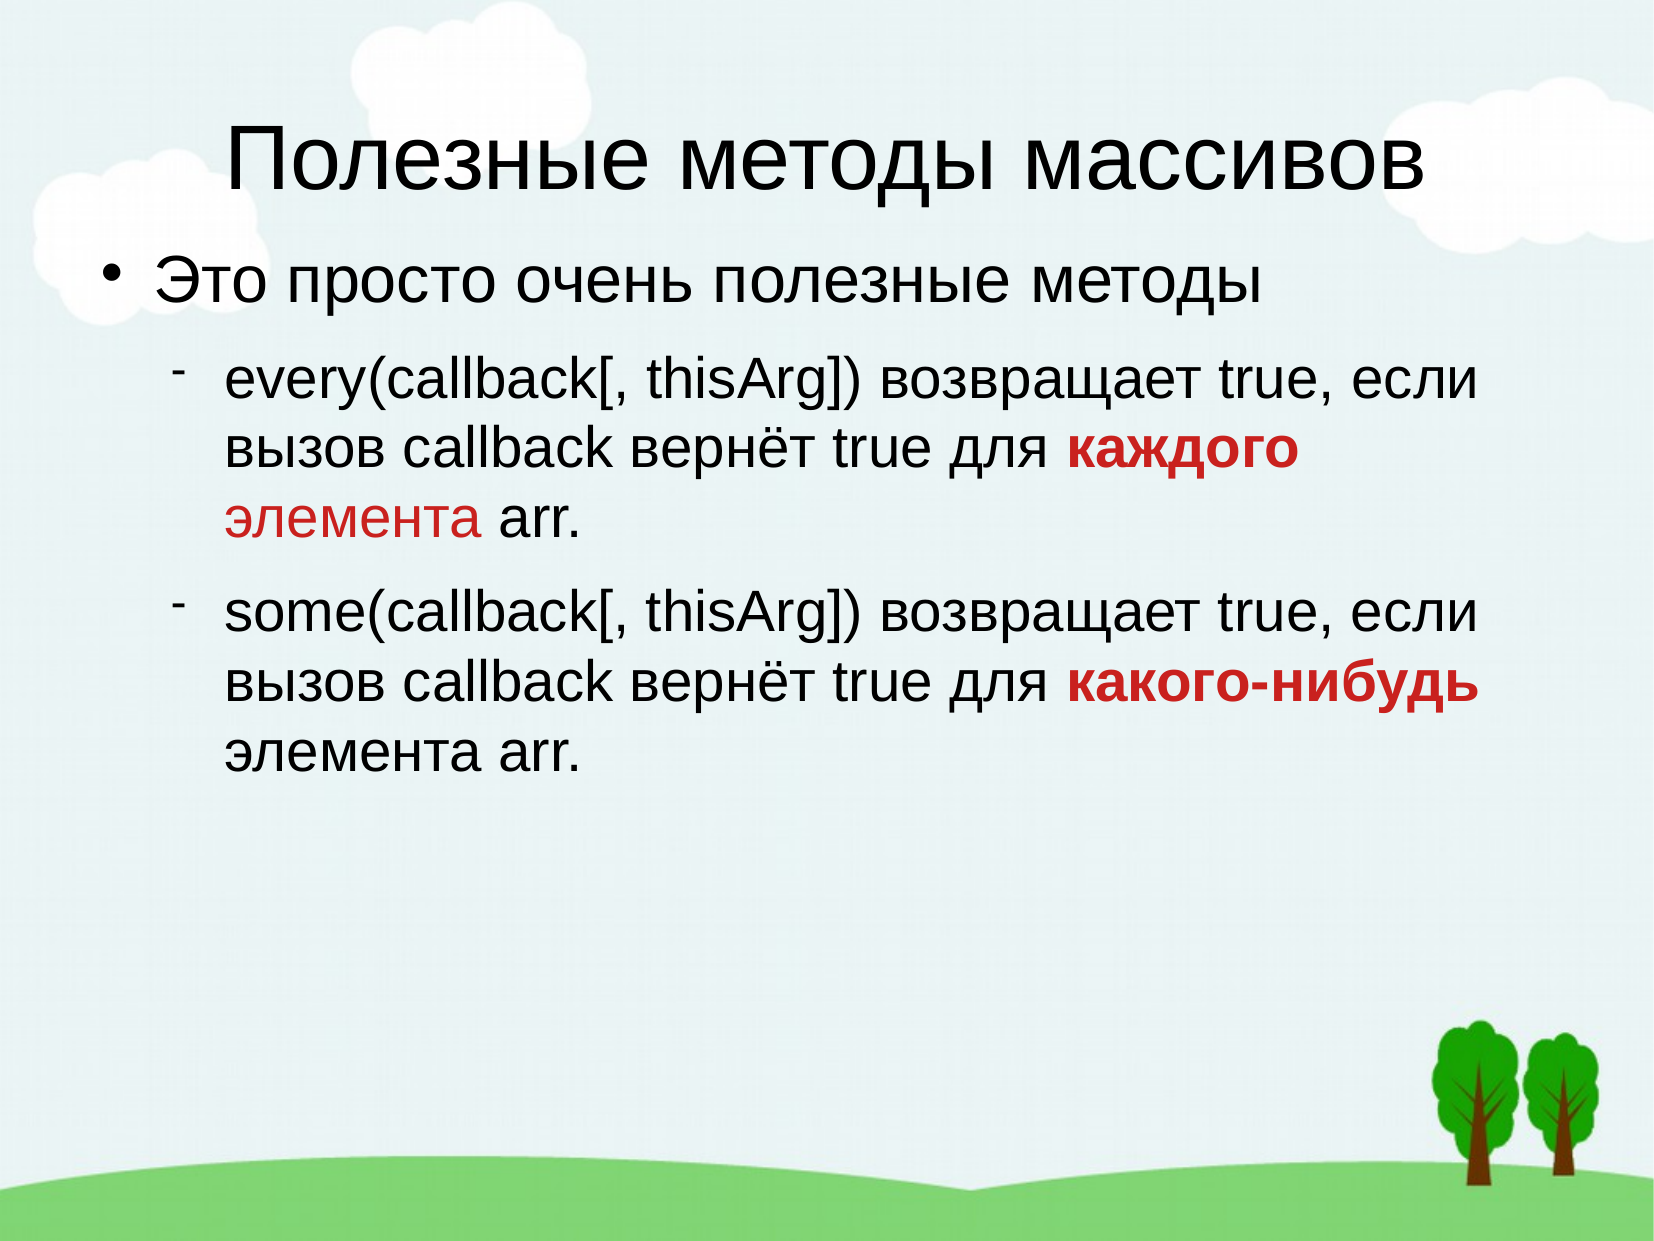

Полезные методы массивов
Это просто очень полезные методы
every(callback[, thisArg]) возвращает true, если вызов callback вернёт true для каждого элемента arr.
some(callback[, thisArg]) возвращает true, если вызов callback вернёт true для какого-нибудь элемента arr.